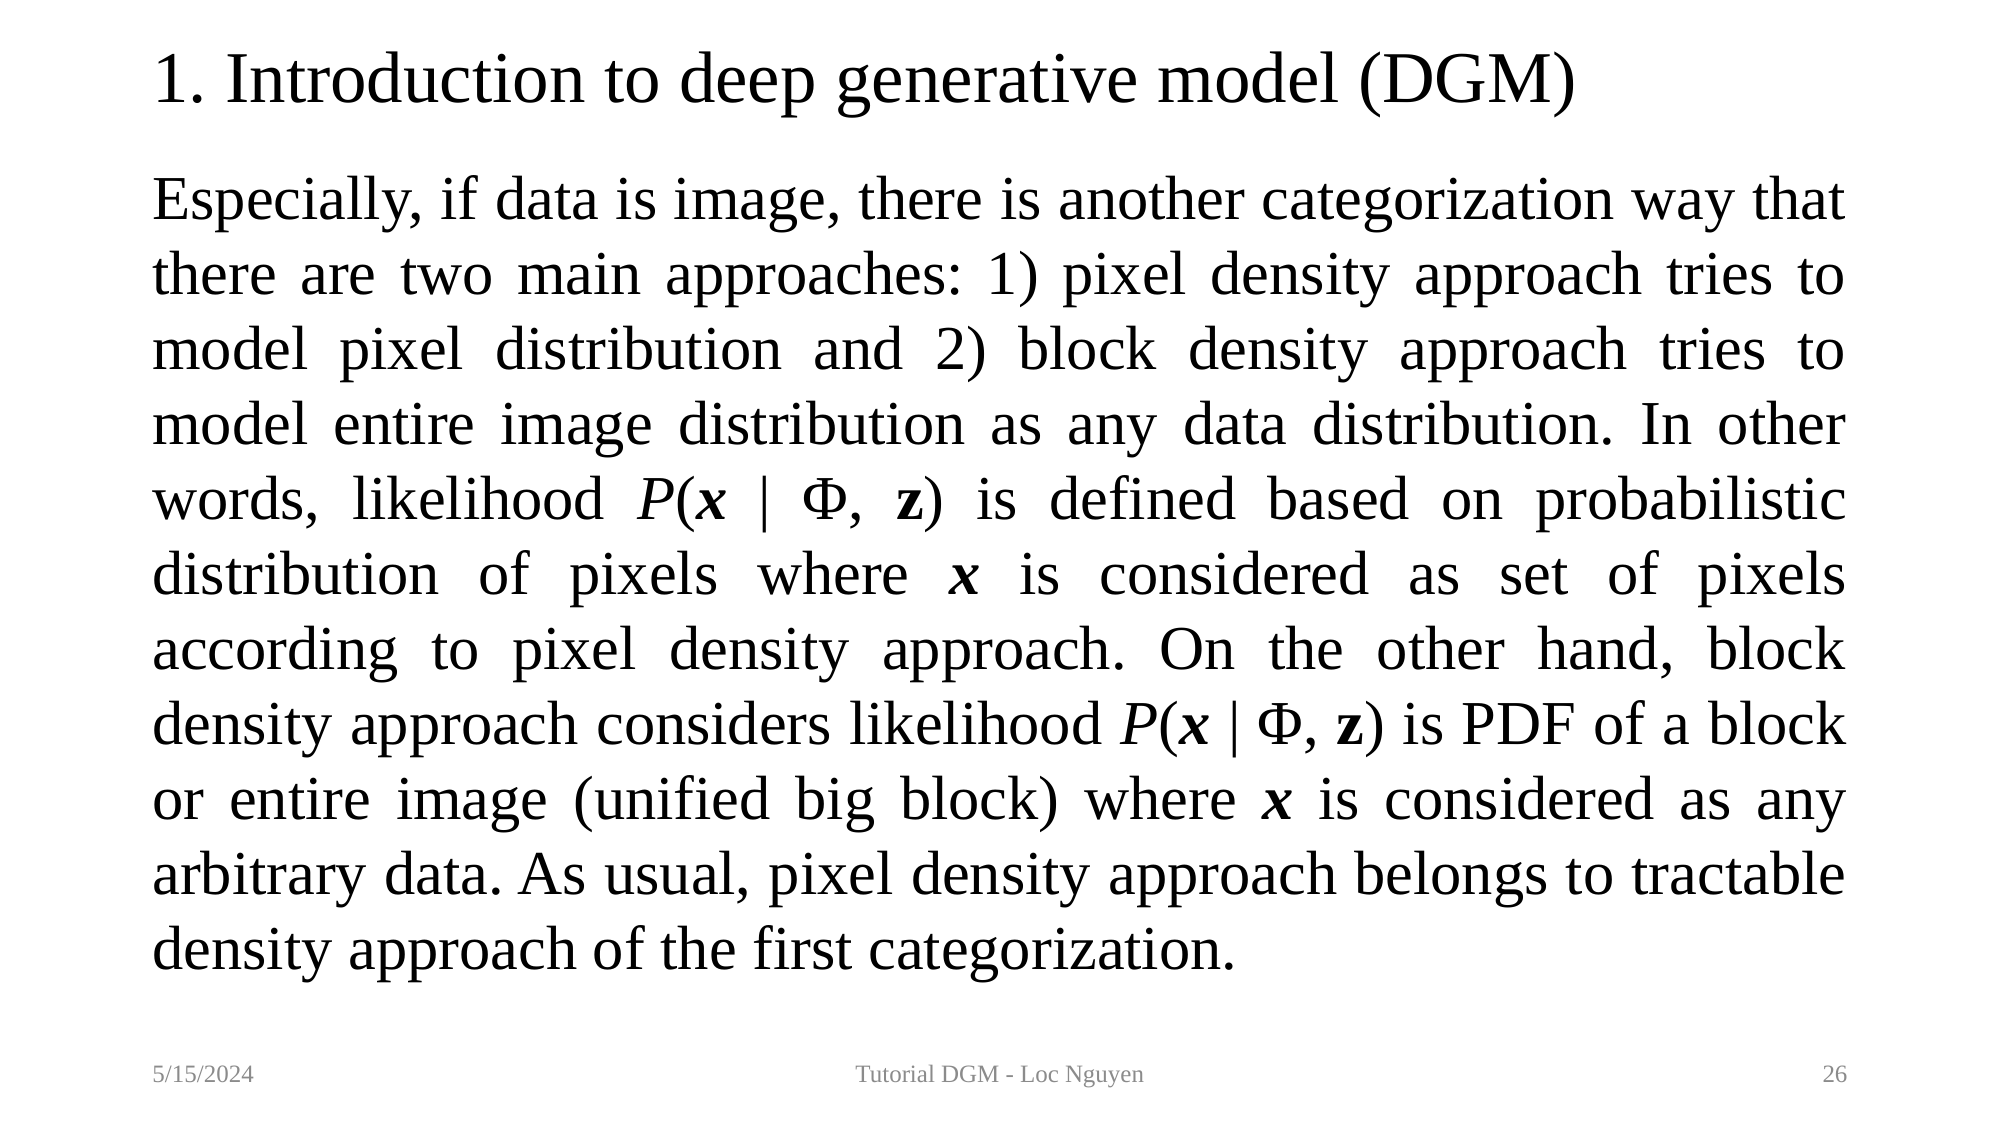

# 1. Introduction to deep generative model (DGM)
Especially, if data is image, there is another categorization way that there are two main approaches: 1) pixel density approach tries to model pixel distribution and 2) block density approach tries to model entire image distribution as any data distribution. In other words, likelihood P(x | Φ, z) is defined based on probabilistic distribution of pixels where x is considered as set of pixels according to pixel density approach. On the other hand, block density approach considers likelihood P(x | Φ, z) is PDF of a block or entire image (unified big block) where x is considered as any arbitrary data. As usual, pixel density approach belongs to tractable density approach of the first categorization.
5/15/2024
Tutorial DGM - Loc Nguyen
26